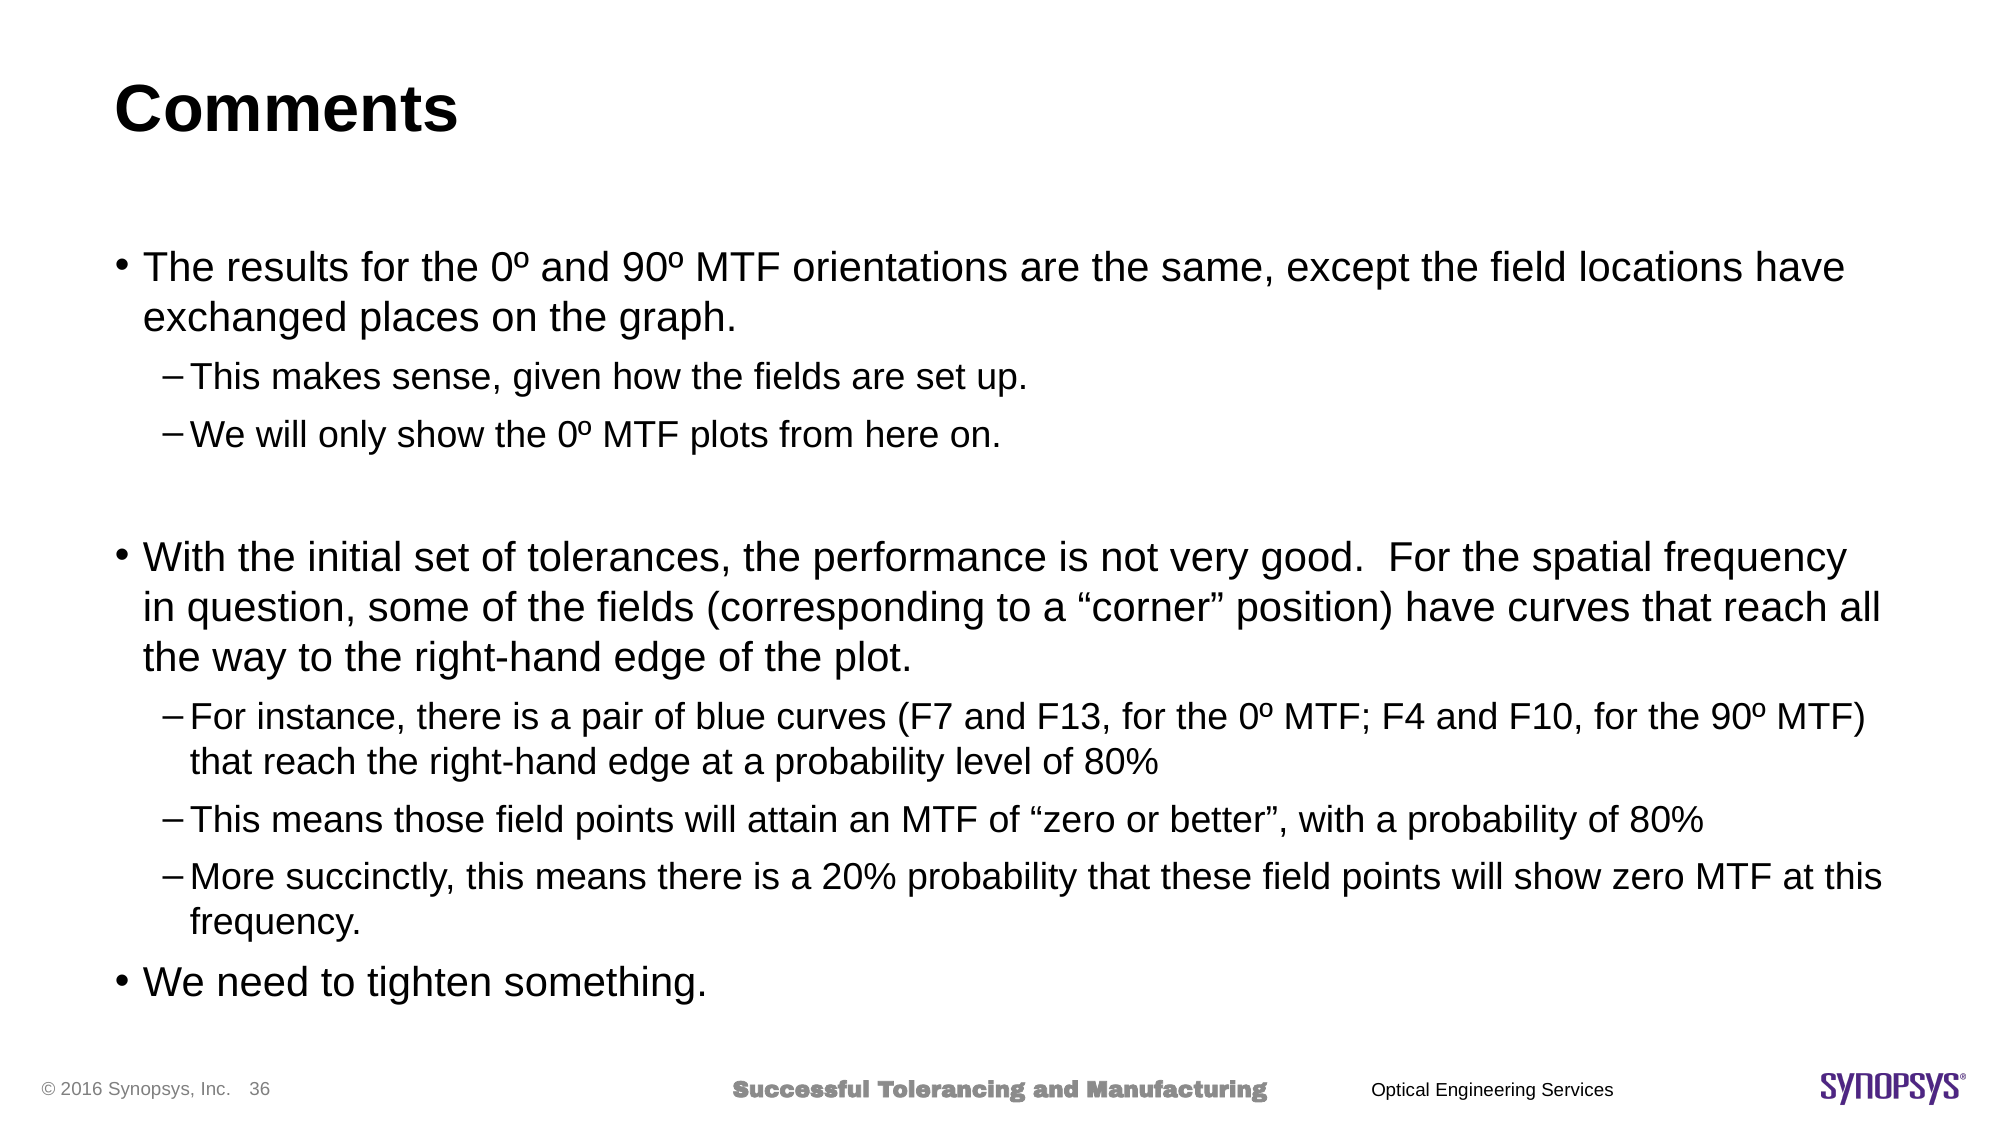

# Comments
The results for the 0º and 90º MTF orientations are the same, except the field locations have exchanged places on the graph.
This makes sense, given how the fields are set up.
We will only show the 0º MTF plots from here on.

With the initial set of tolerances, the performance is not very good.  For the spatial frequency in question, some of the fields (corresponding to a “corner” position) have curves that reach all the way to the right-hand edge of the plot.
For instance, there is a pair of blue curves (F7 and F13, for the 0º MTF; F4 and F10, for the 90º MTF) that reach the right-hand edge at a probability level of 80%
This means those field points will attain an MTF of “zero or better”, with a probability of 80%
More succinctly, this means there is a 20% probability that these field points will show zero MTF at this frequency.
We need to tighten something.
Successful Tolerancing and Manufacturing